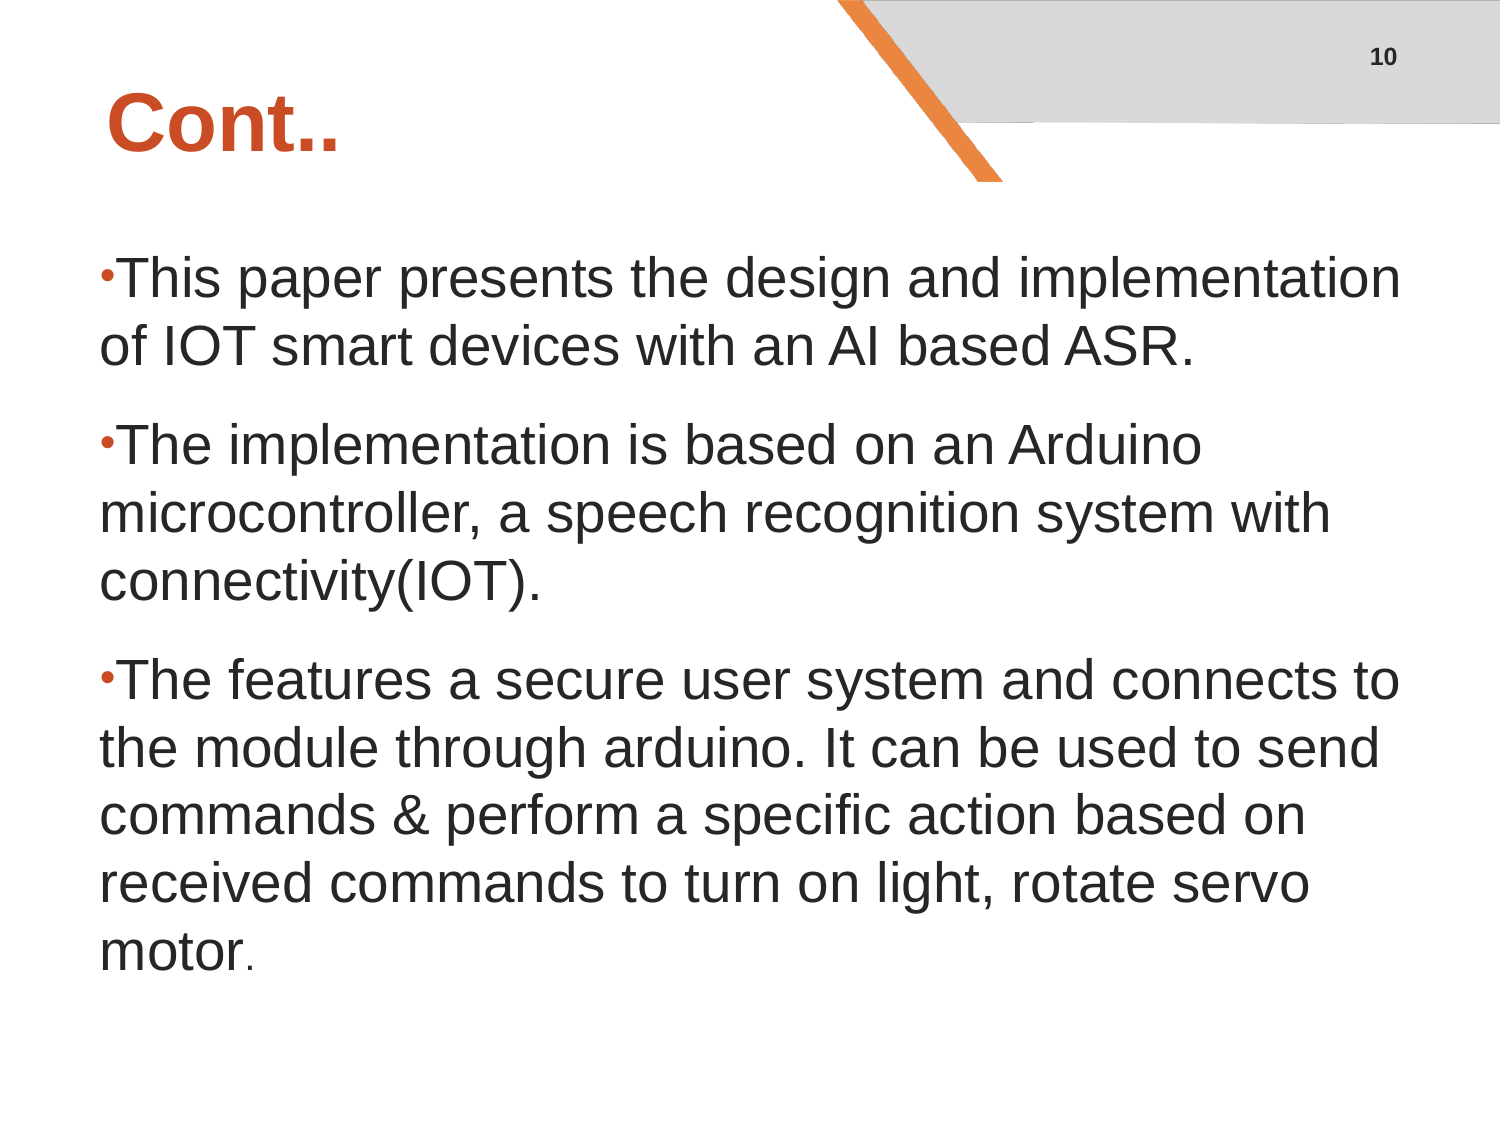

10
# Cont..
This paper presents the design and implementation of IOT smart devices with an AI based ASR.
The implementation is based on an Arduino microcontroller, a speech recognition system with connectivity(IOT).
The features a secure user system and connects to the module through arduino. It can be used to send commands & perform a specific action based on received commands to turn on light, rotate servo motor.